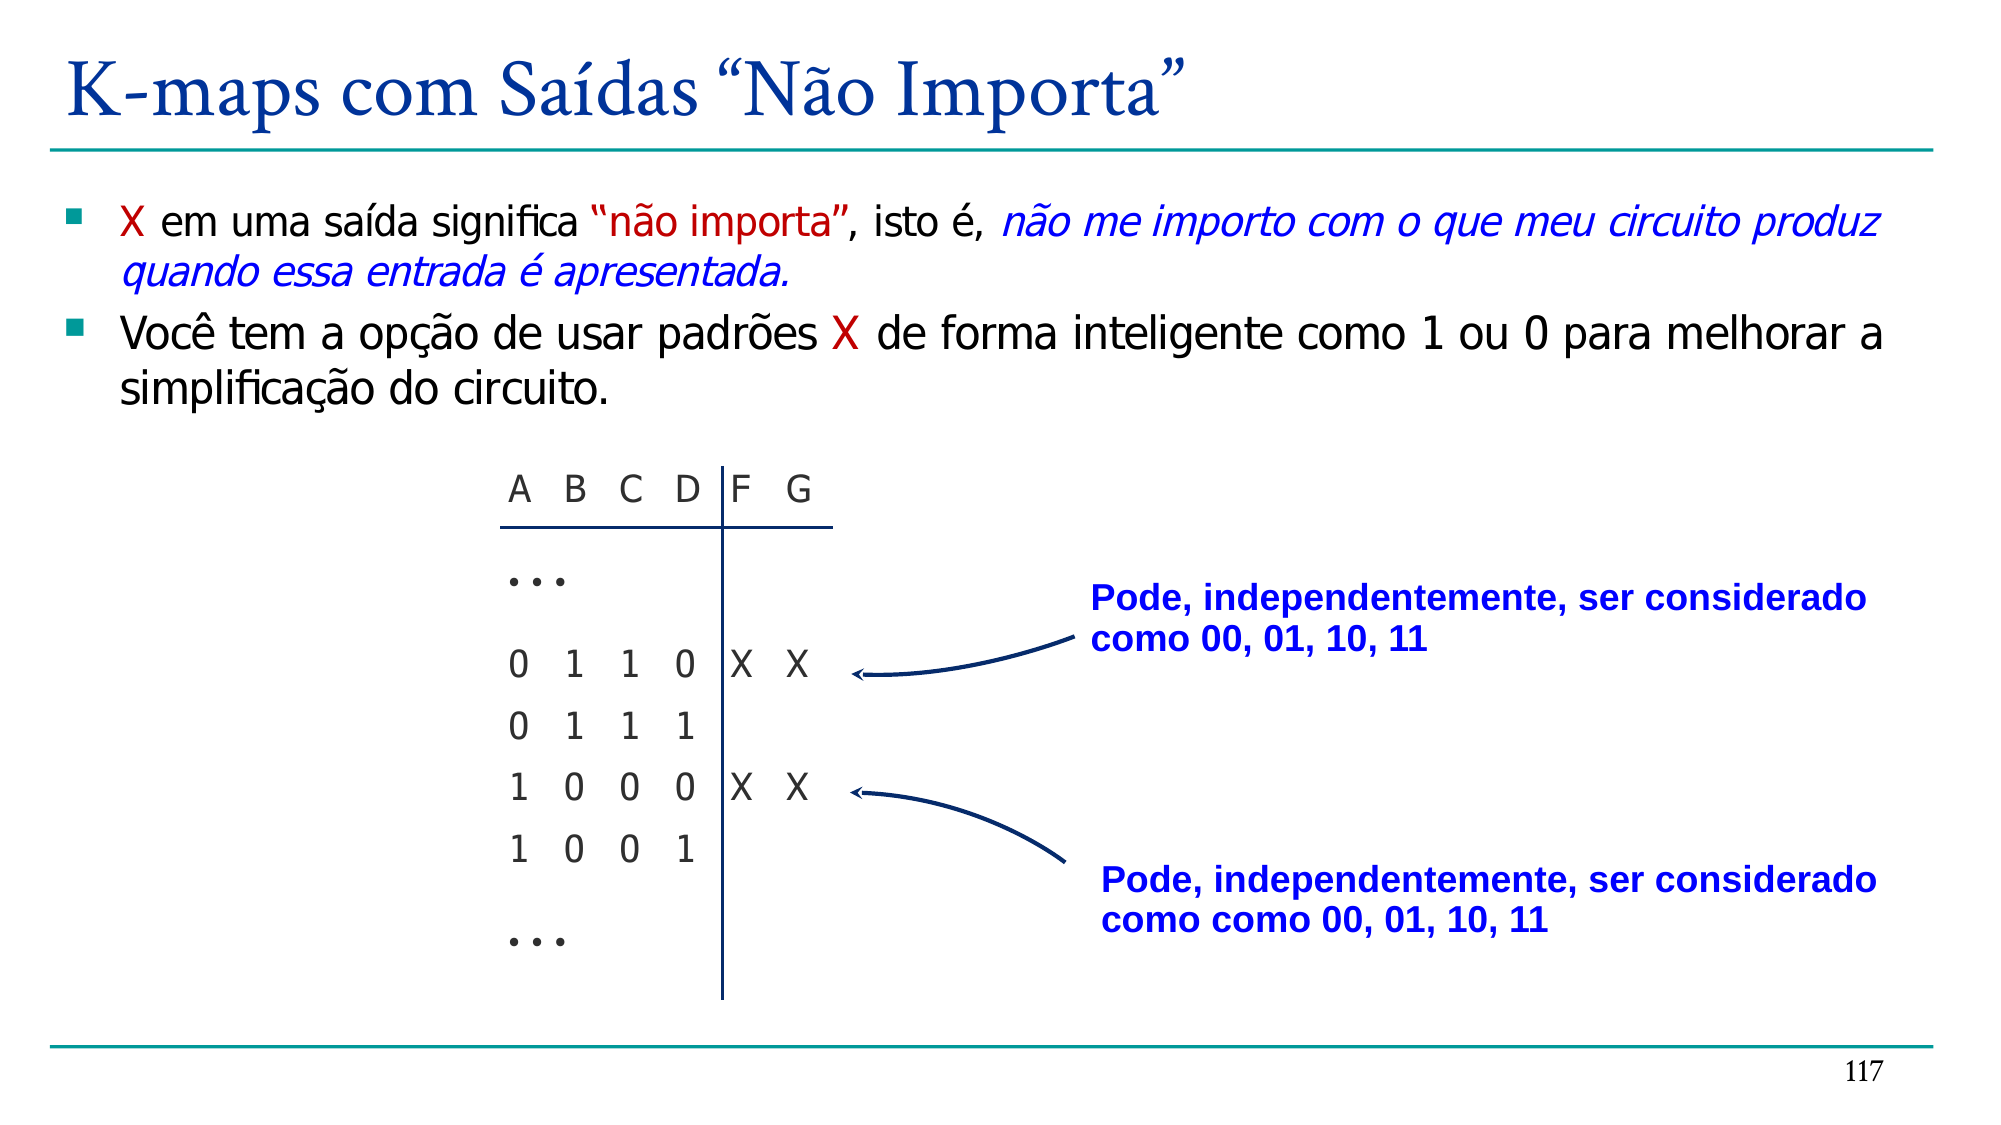

# K-maps com Saídas “Não Importa”
X em uma saída significa “não importa”, isto é, não me importo com o que meu circuito produz quando essa entrada é apresentada.
Você tem a opção de usar padrões X de forma inteligente como 1 ou 0 para melhorar a simplificação do circuito.
| A | B | C | D | F | G |
| --- | --- | --- | --- | --- | --- |
| • • • |  |  |  |  |  |
|  |  |  |  |  |  |
| 0 | 1 | 1 | 0 | X | X |
| 0 | 1 | 1 | 1 |  |  |
| 1 | 0 | 0 | 0 | X | X |
| 1 | 0 | 0 | 1 |  |  |
| • • • |  |  |  |  |  |
|  |  |  |  |  |  |
Pode, independentemente, ser considerado
como 00, 01, 10, 11

Pode, independentemente, ser considerado
como como 00, 01, 10, 11
117